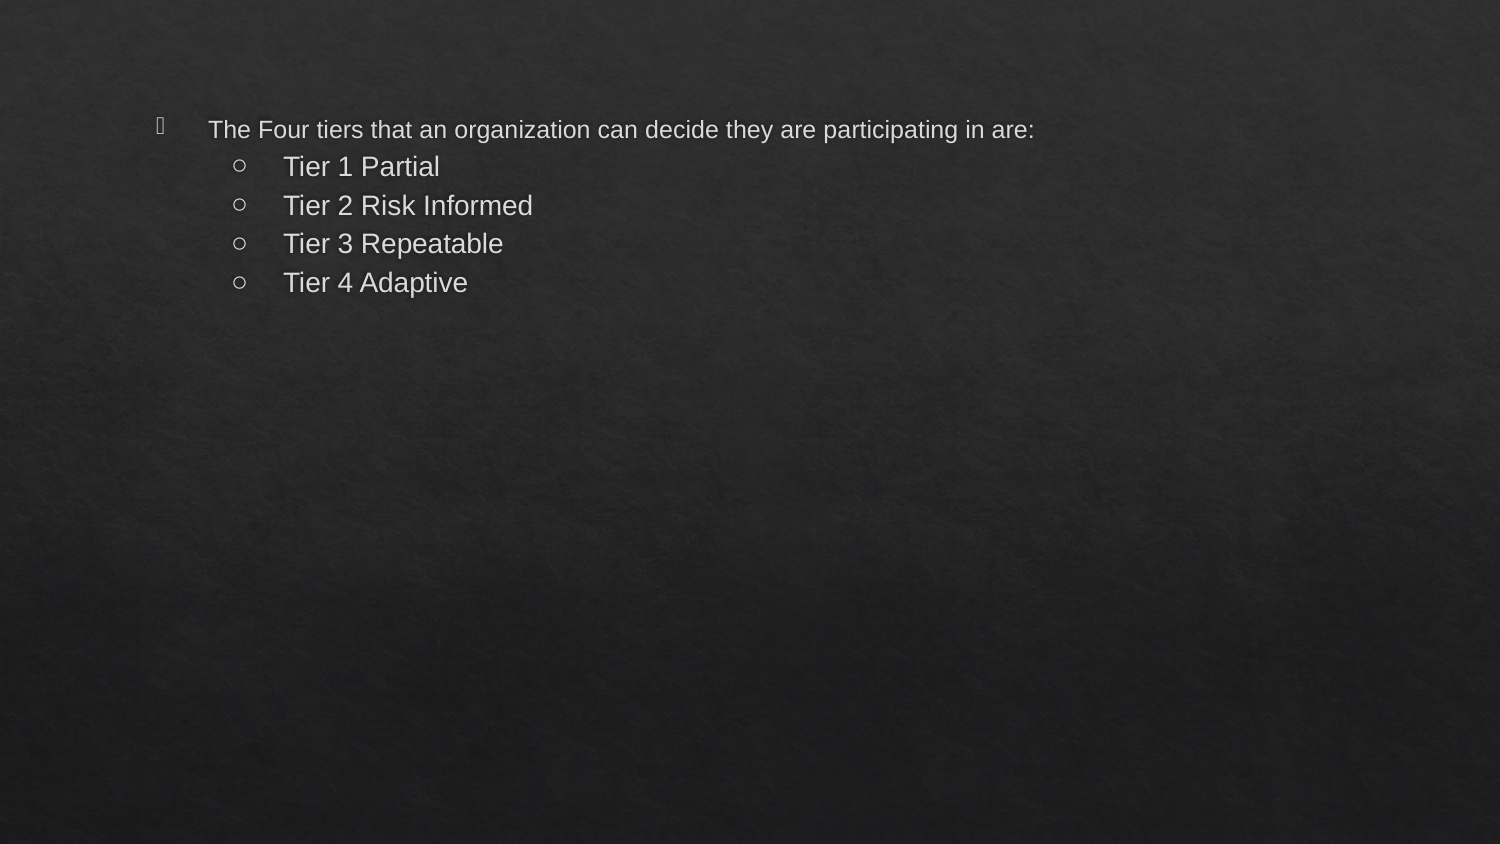

The Four tiers that an organization can decide they are participating in are:
Tier 1 Partial
Tier 2 Risk Informed
Tier 3 Repeatable
Tier 4 Adaptive